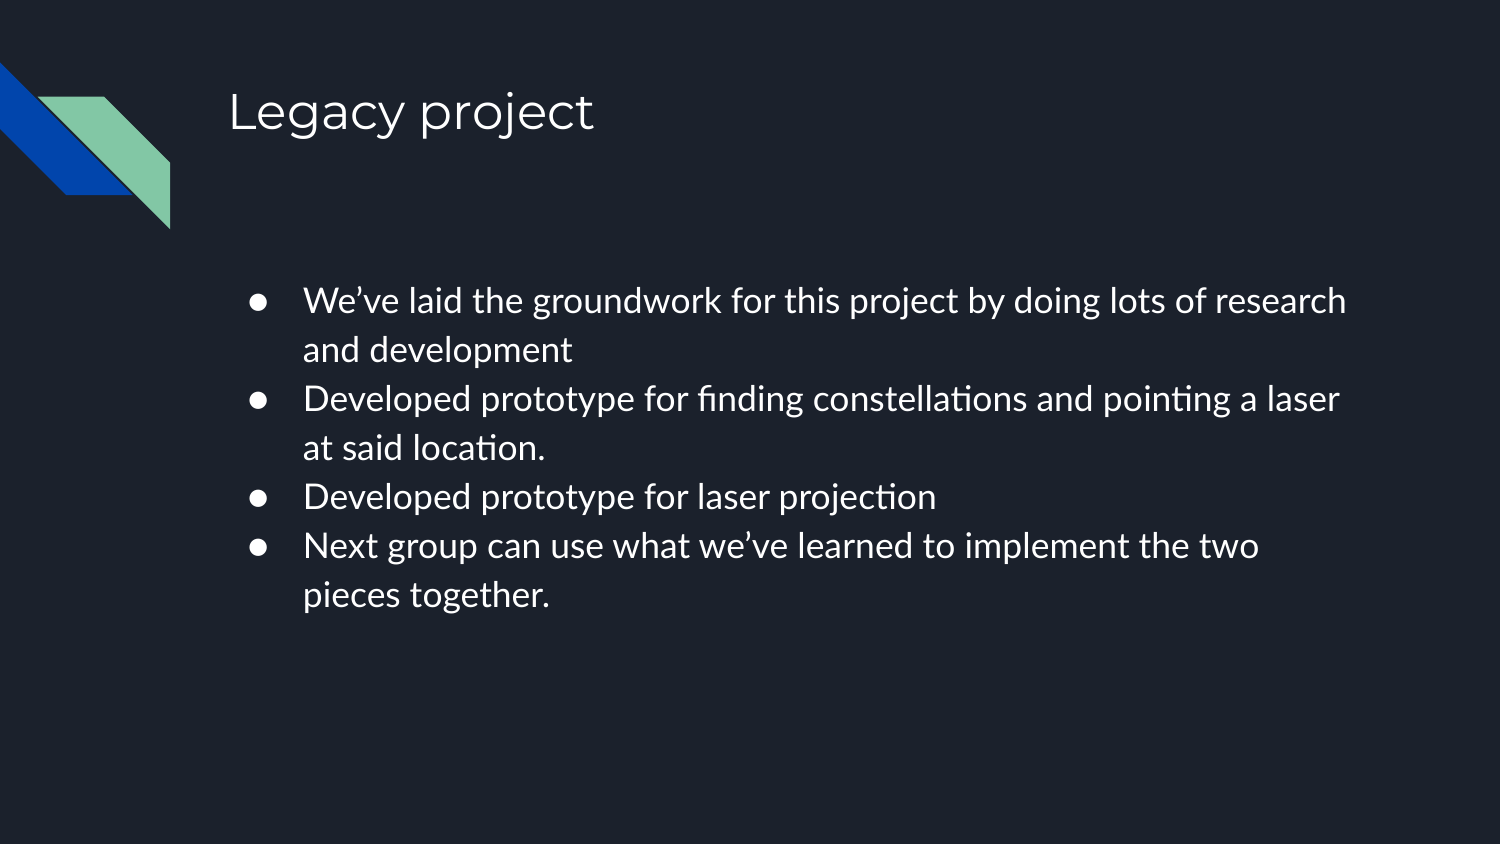

# Legacy project
We’ve laid the groundwork for this project by doing lots of research and development
Developed prototype for finding constellations and pointing a laser at said location.
Developed prototype for laser projection
Next group can use what we’ve learned to implement the two pieces together.